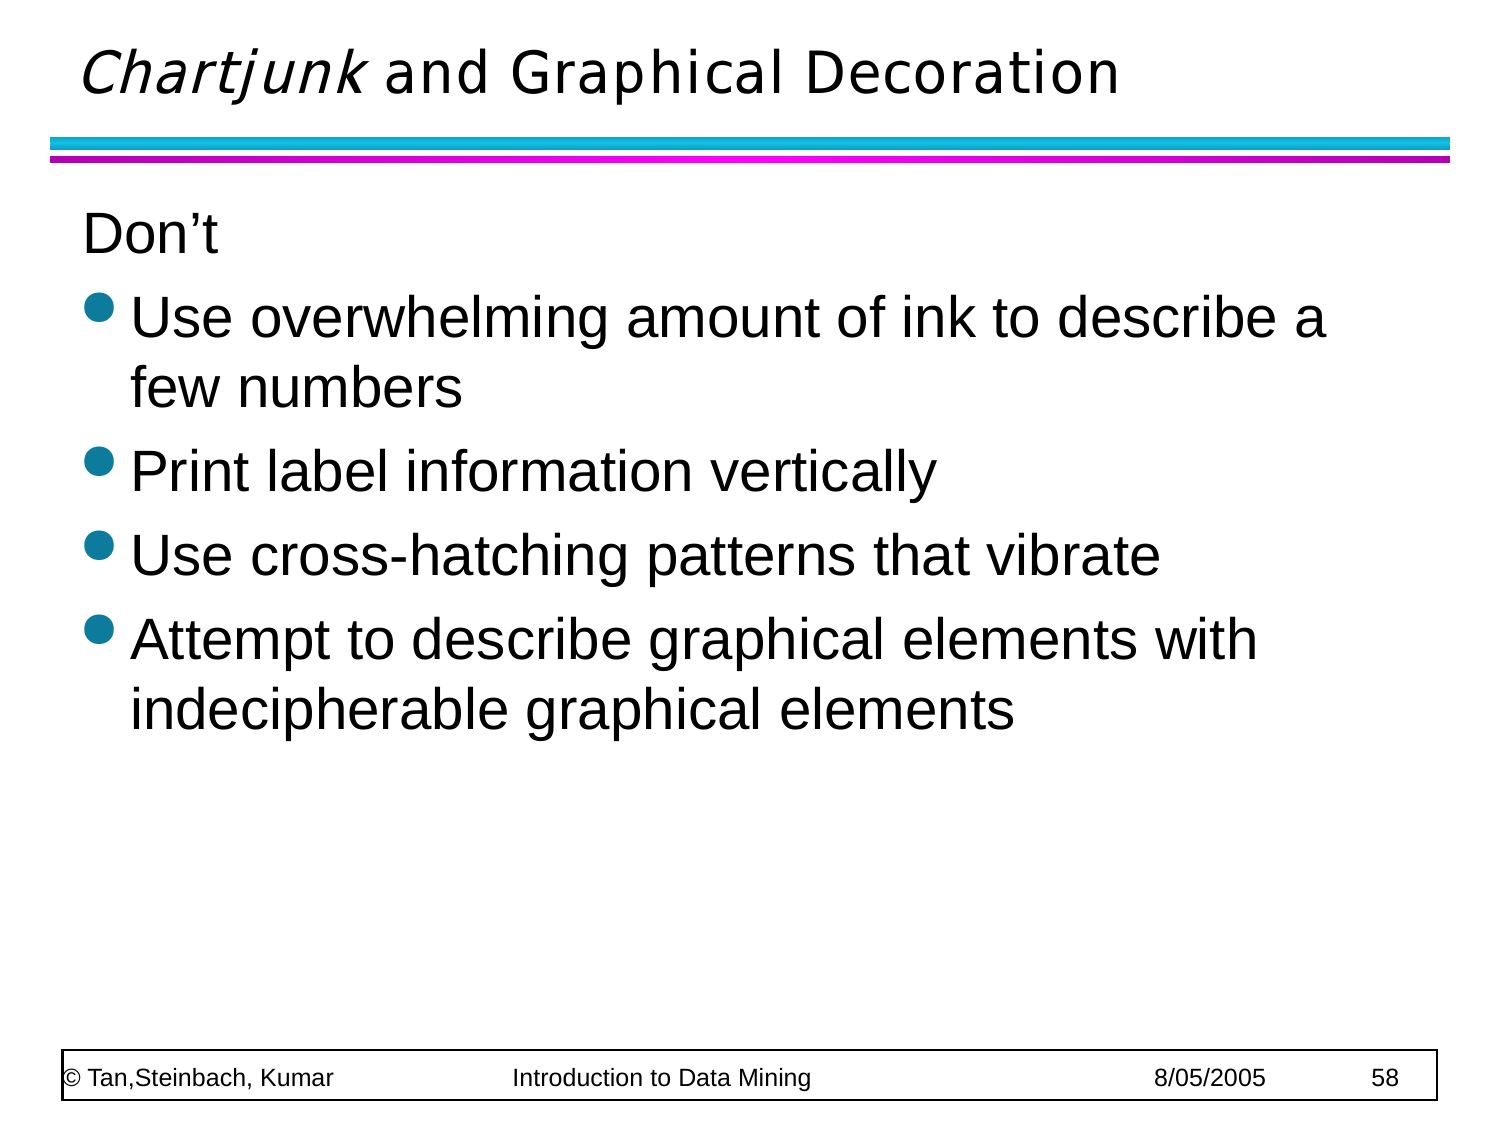

# Chartjunk and Graphical Decoration
Don’t
Use overwhelming amount of ink to describe a few numbers
Print label information vertically
Use cross-hatching patterns that vibrate
Attempt to describe graphical elements with indecipherable graphical elements